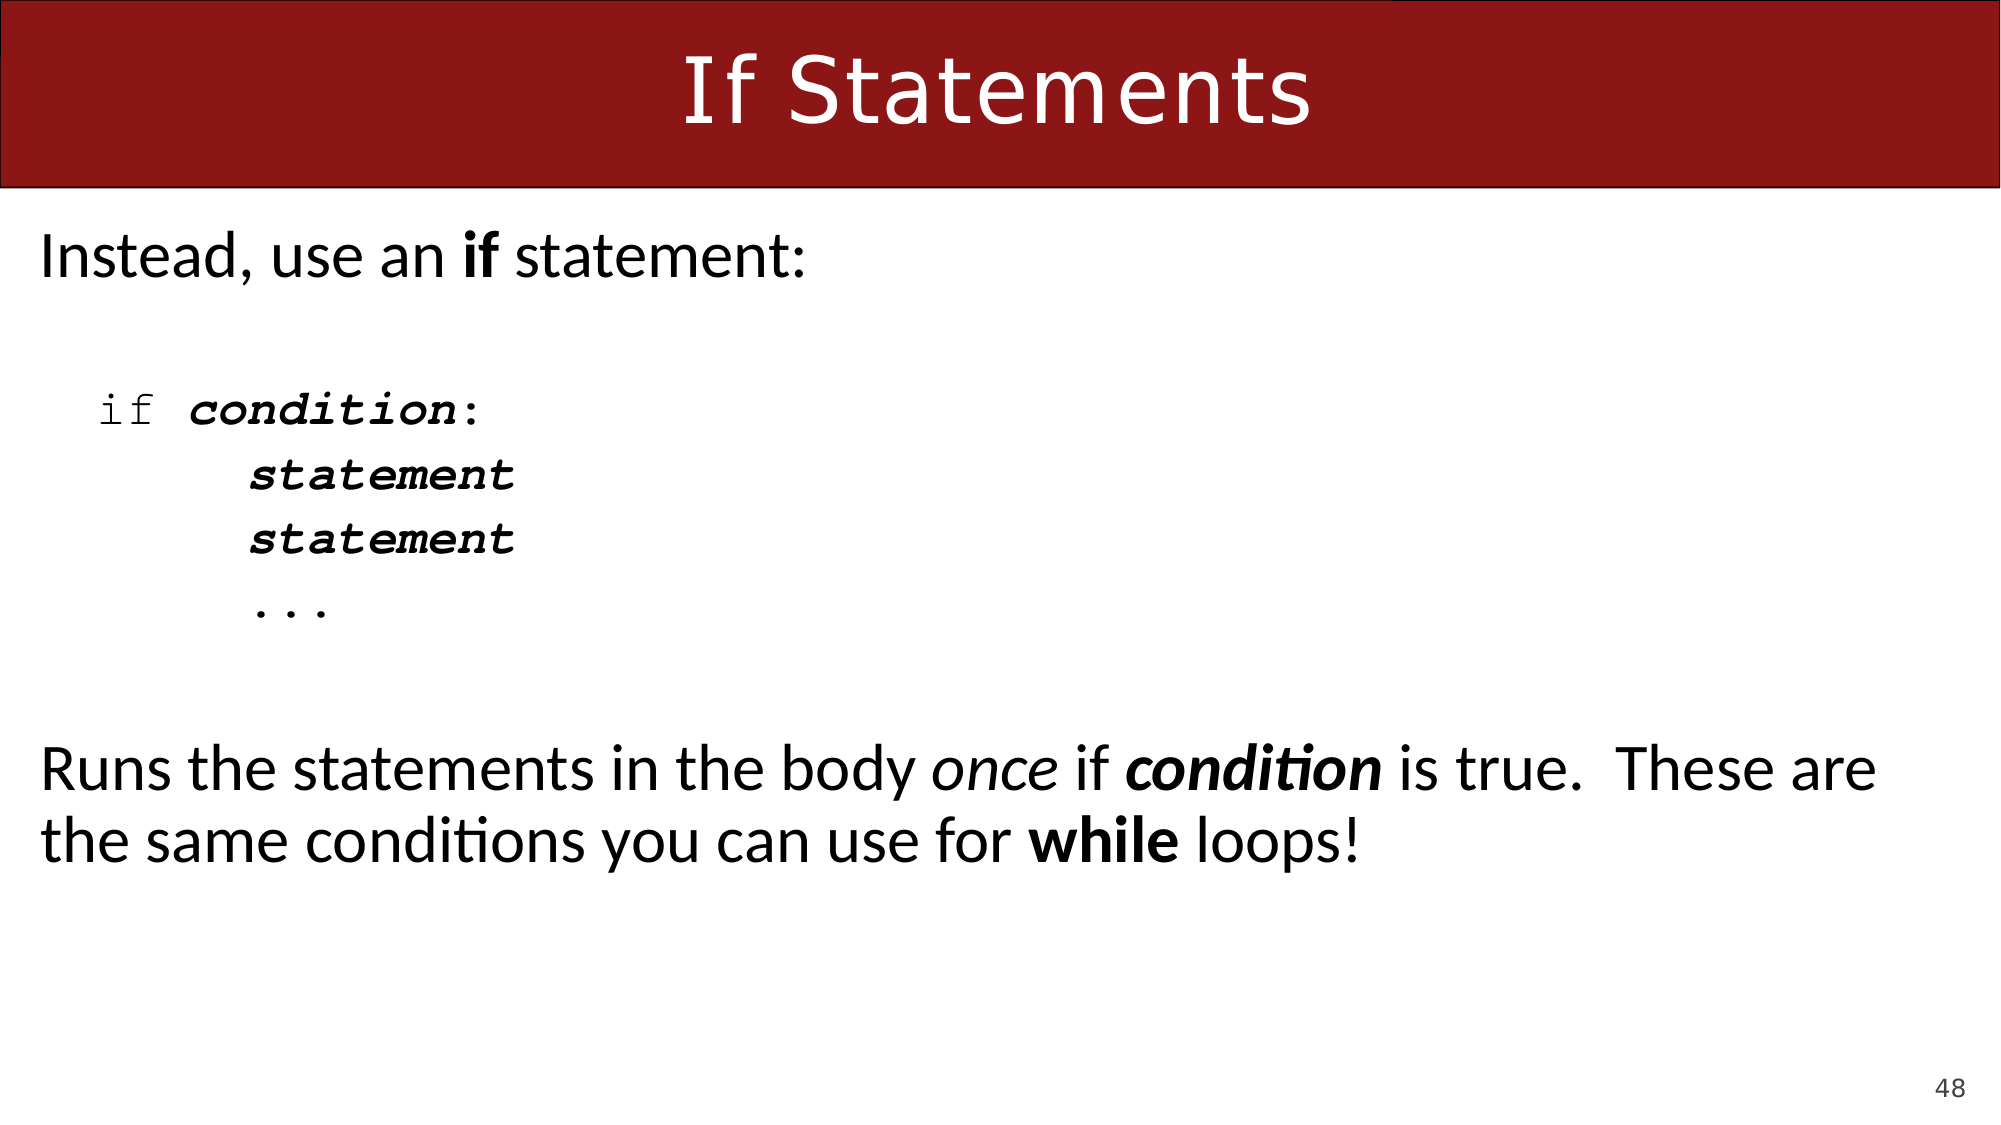

# If Statements
Instead, use an if statement:

if condition:
	statement
	statement
	...

Runs the statements in the body once if condition is true.  These are the same conditions you can use for while loops!